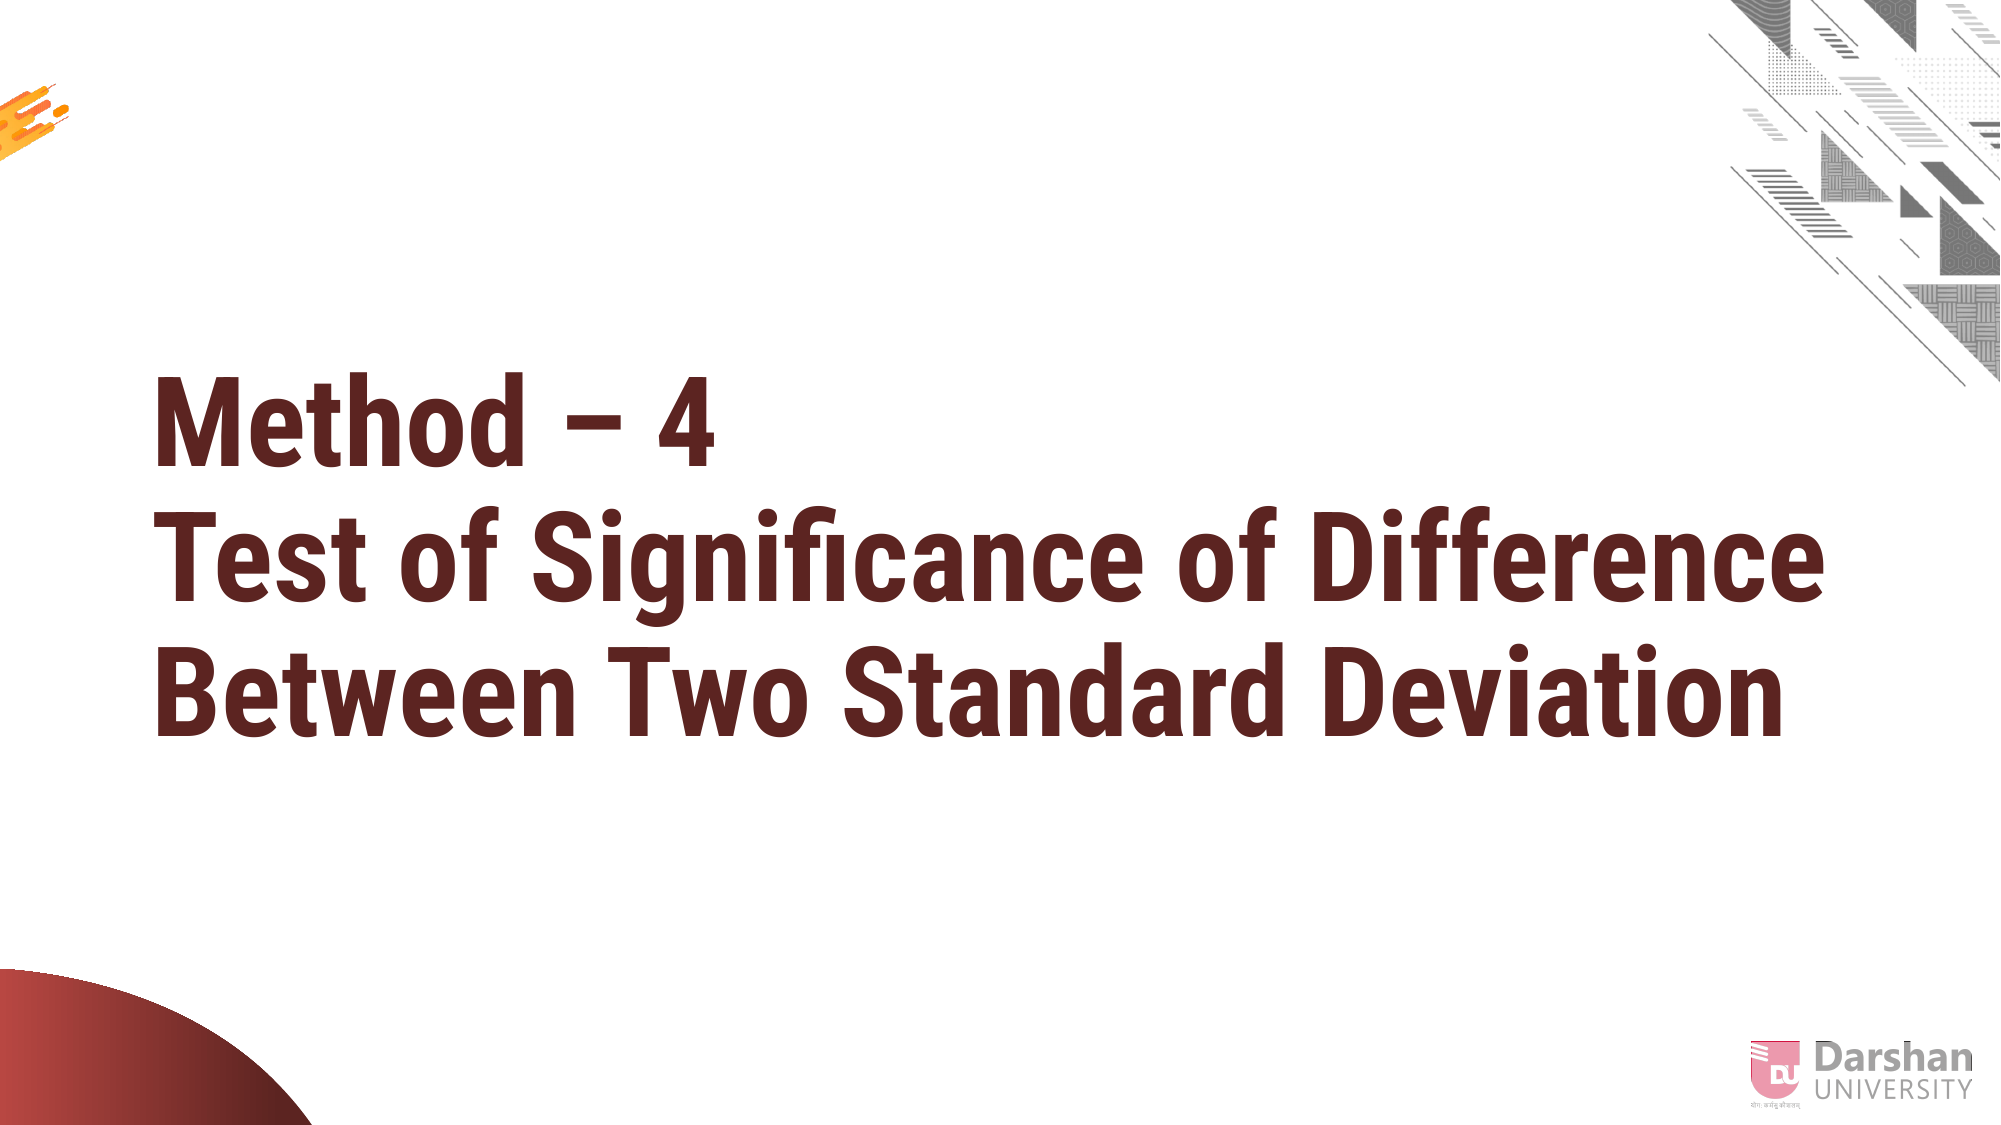

# Method – 4 Test of Significance of Difference Between Two Standard Deviation